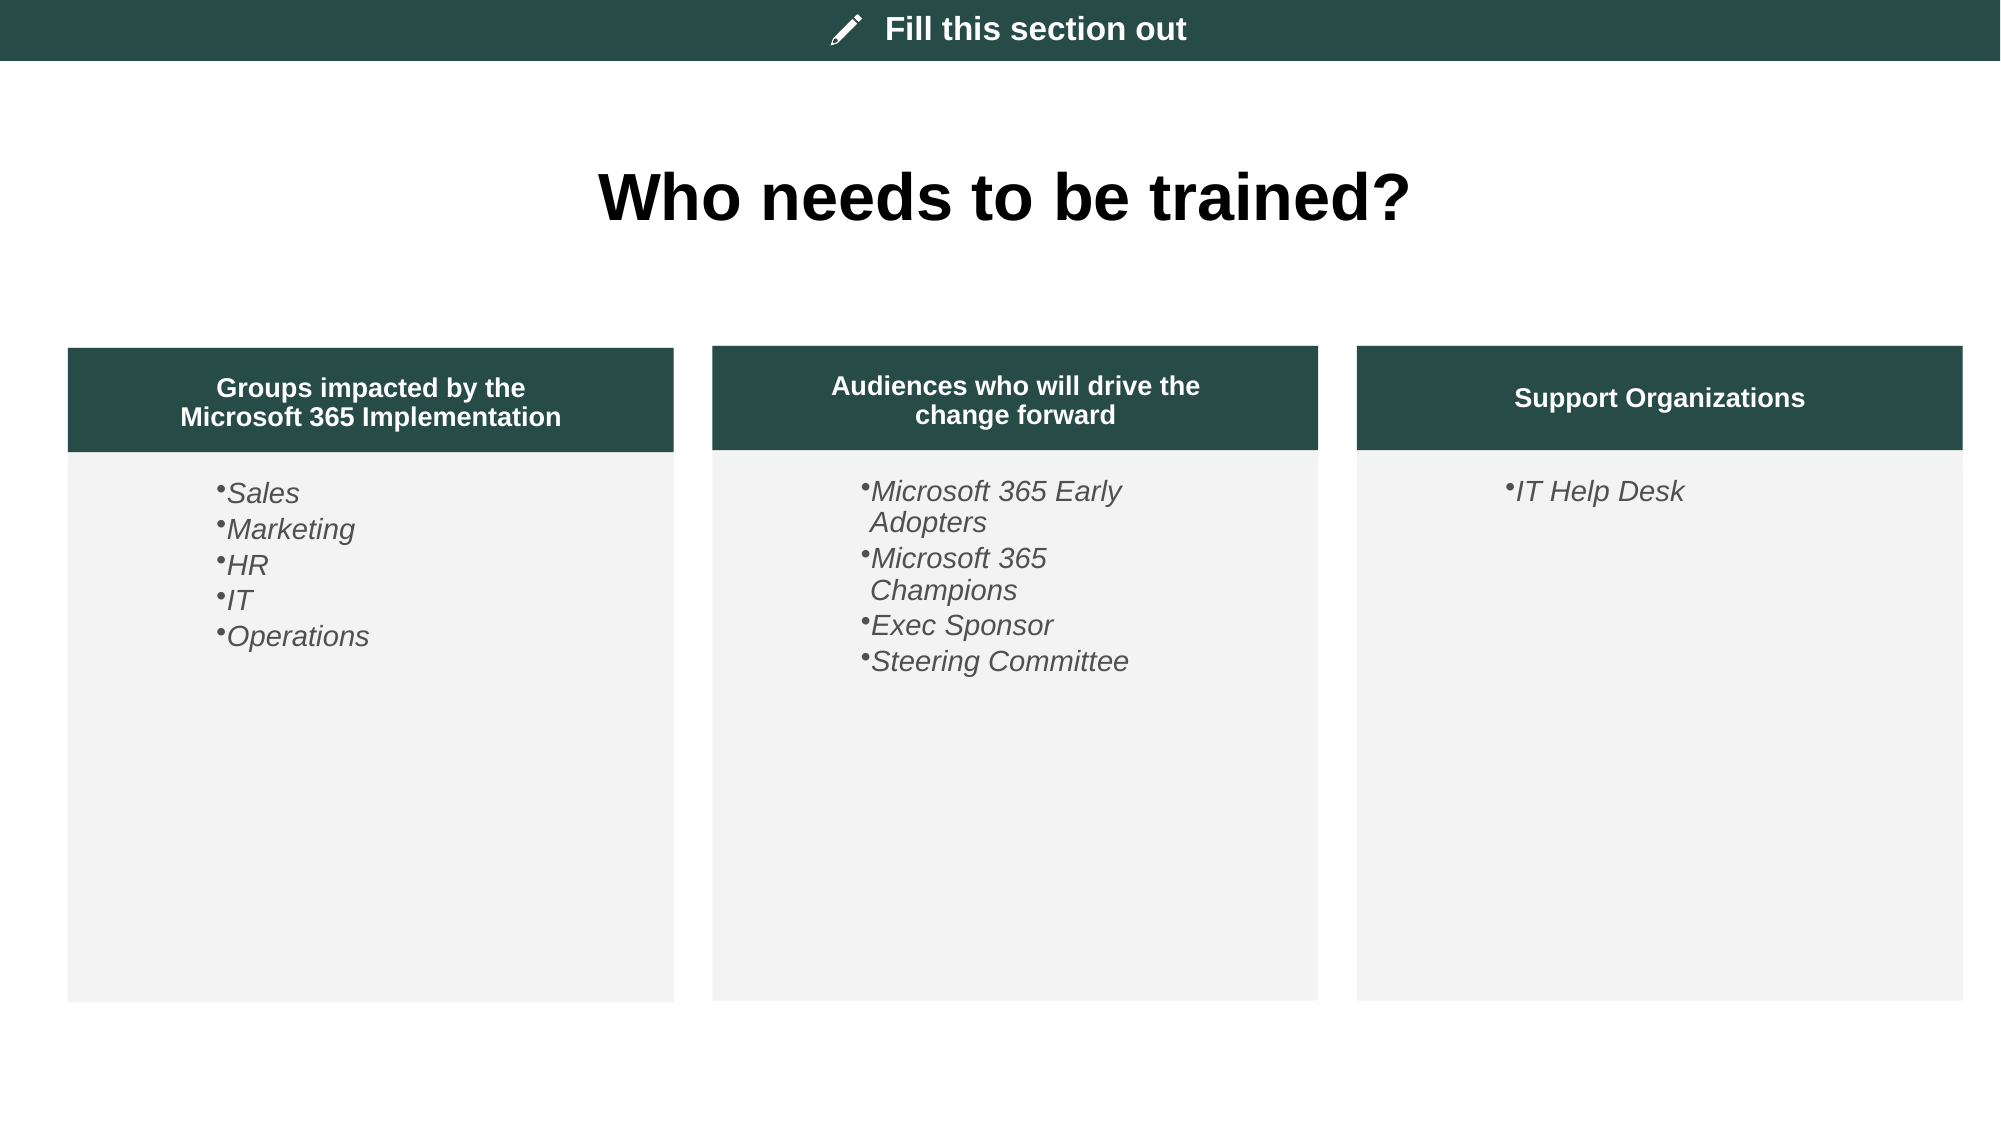

Who needs to be trained?

Microsoft 365 Early Adopters
Microsoft 365 Champions
Exec Sponsor
Steering Committee

Audiences who will drive the
change forward

IT Help Desk

Support Organizations

Sales
Marketing
HR
IT
Operations

Groups impacted by the
Microsoft 365 Implementation